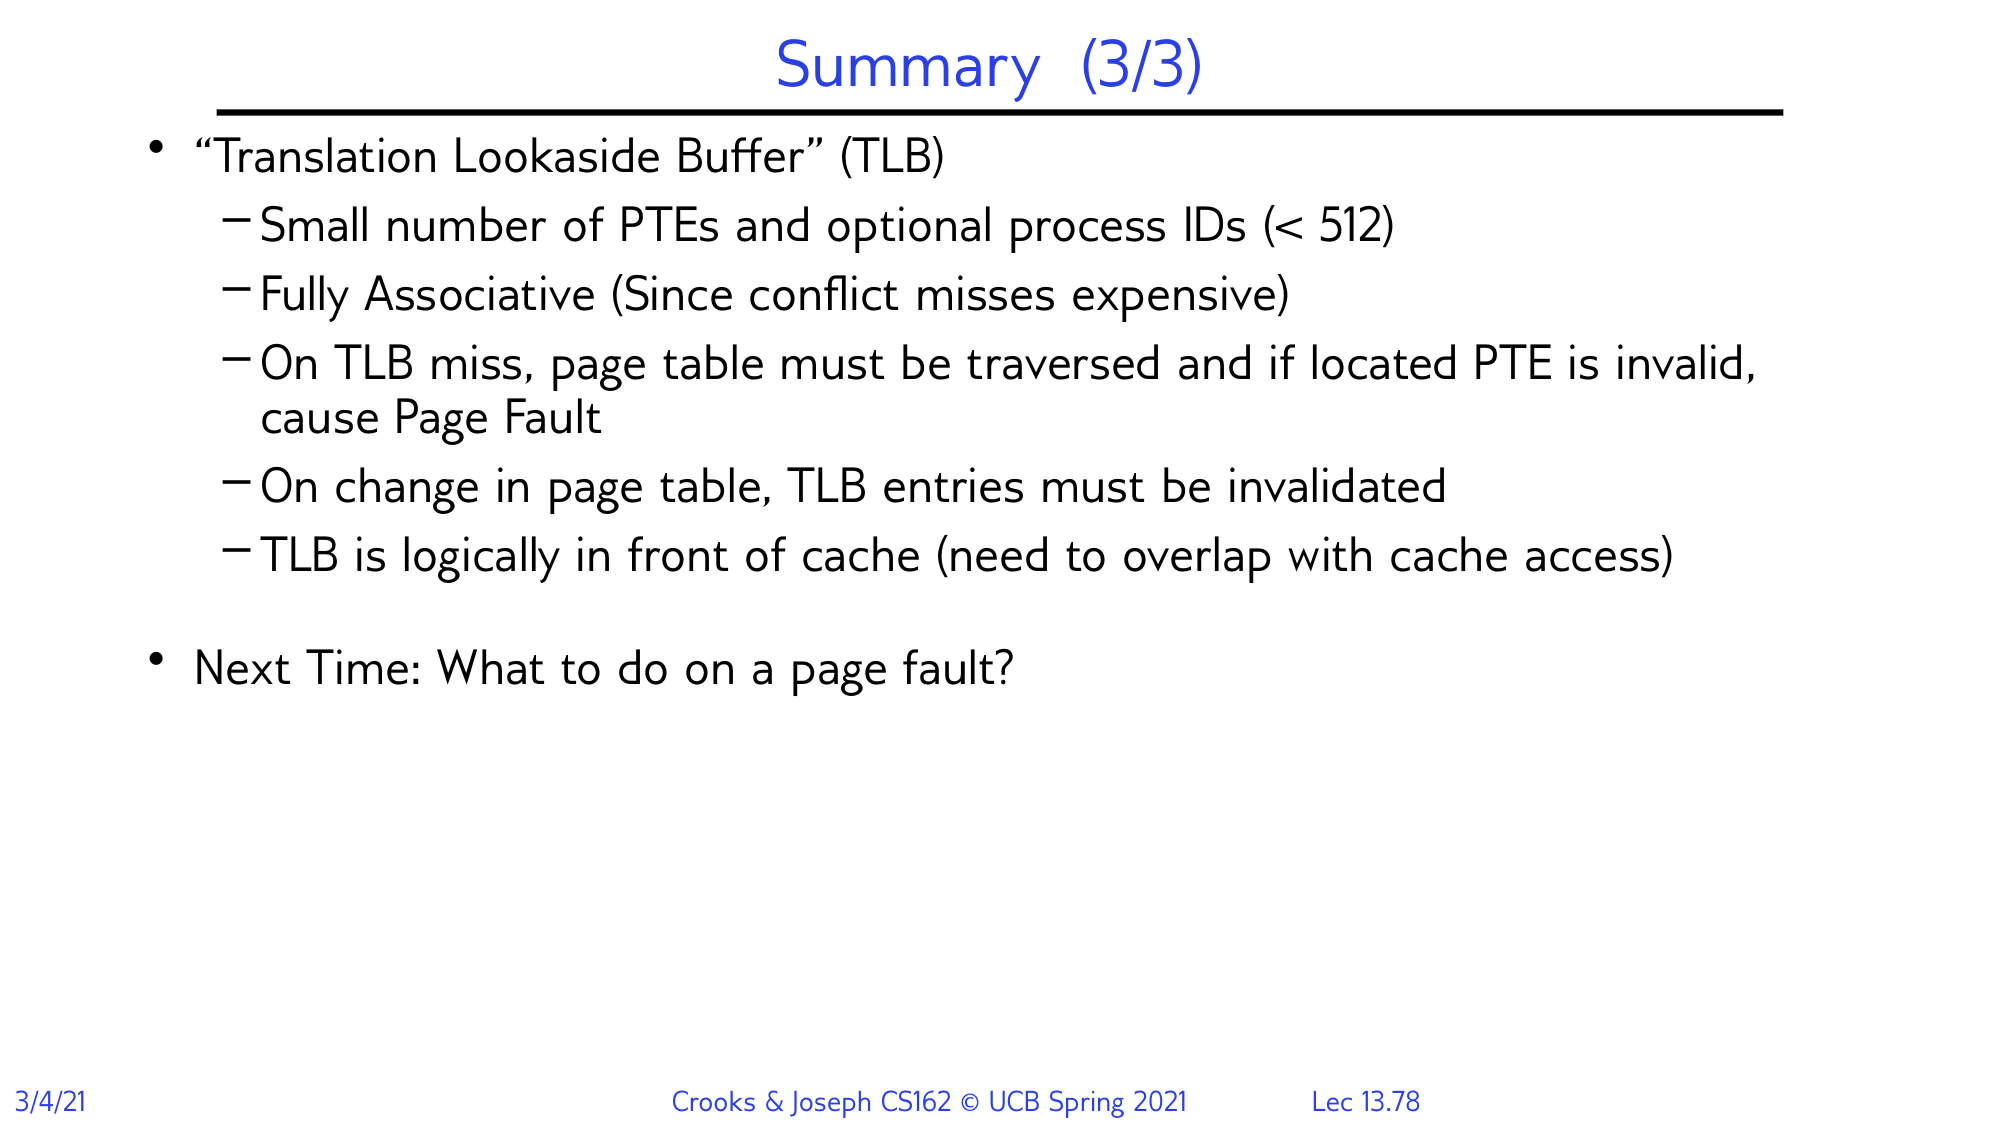

# Summary  (3/3)
“Translation Lookaside Buffer” (TLB)
Small number of PTEs and optional process IDs (< 512)
Fully Associative (Since conflict misses expensive)
On TLB miss, page table must be traversed and if located PTE is invalid, cause Page Fault
On change in page table, TLB entries must be invalidated
TLB is logically in front of cache (need to overlap with cache access)

Next Time: What to do on a page fault?